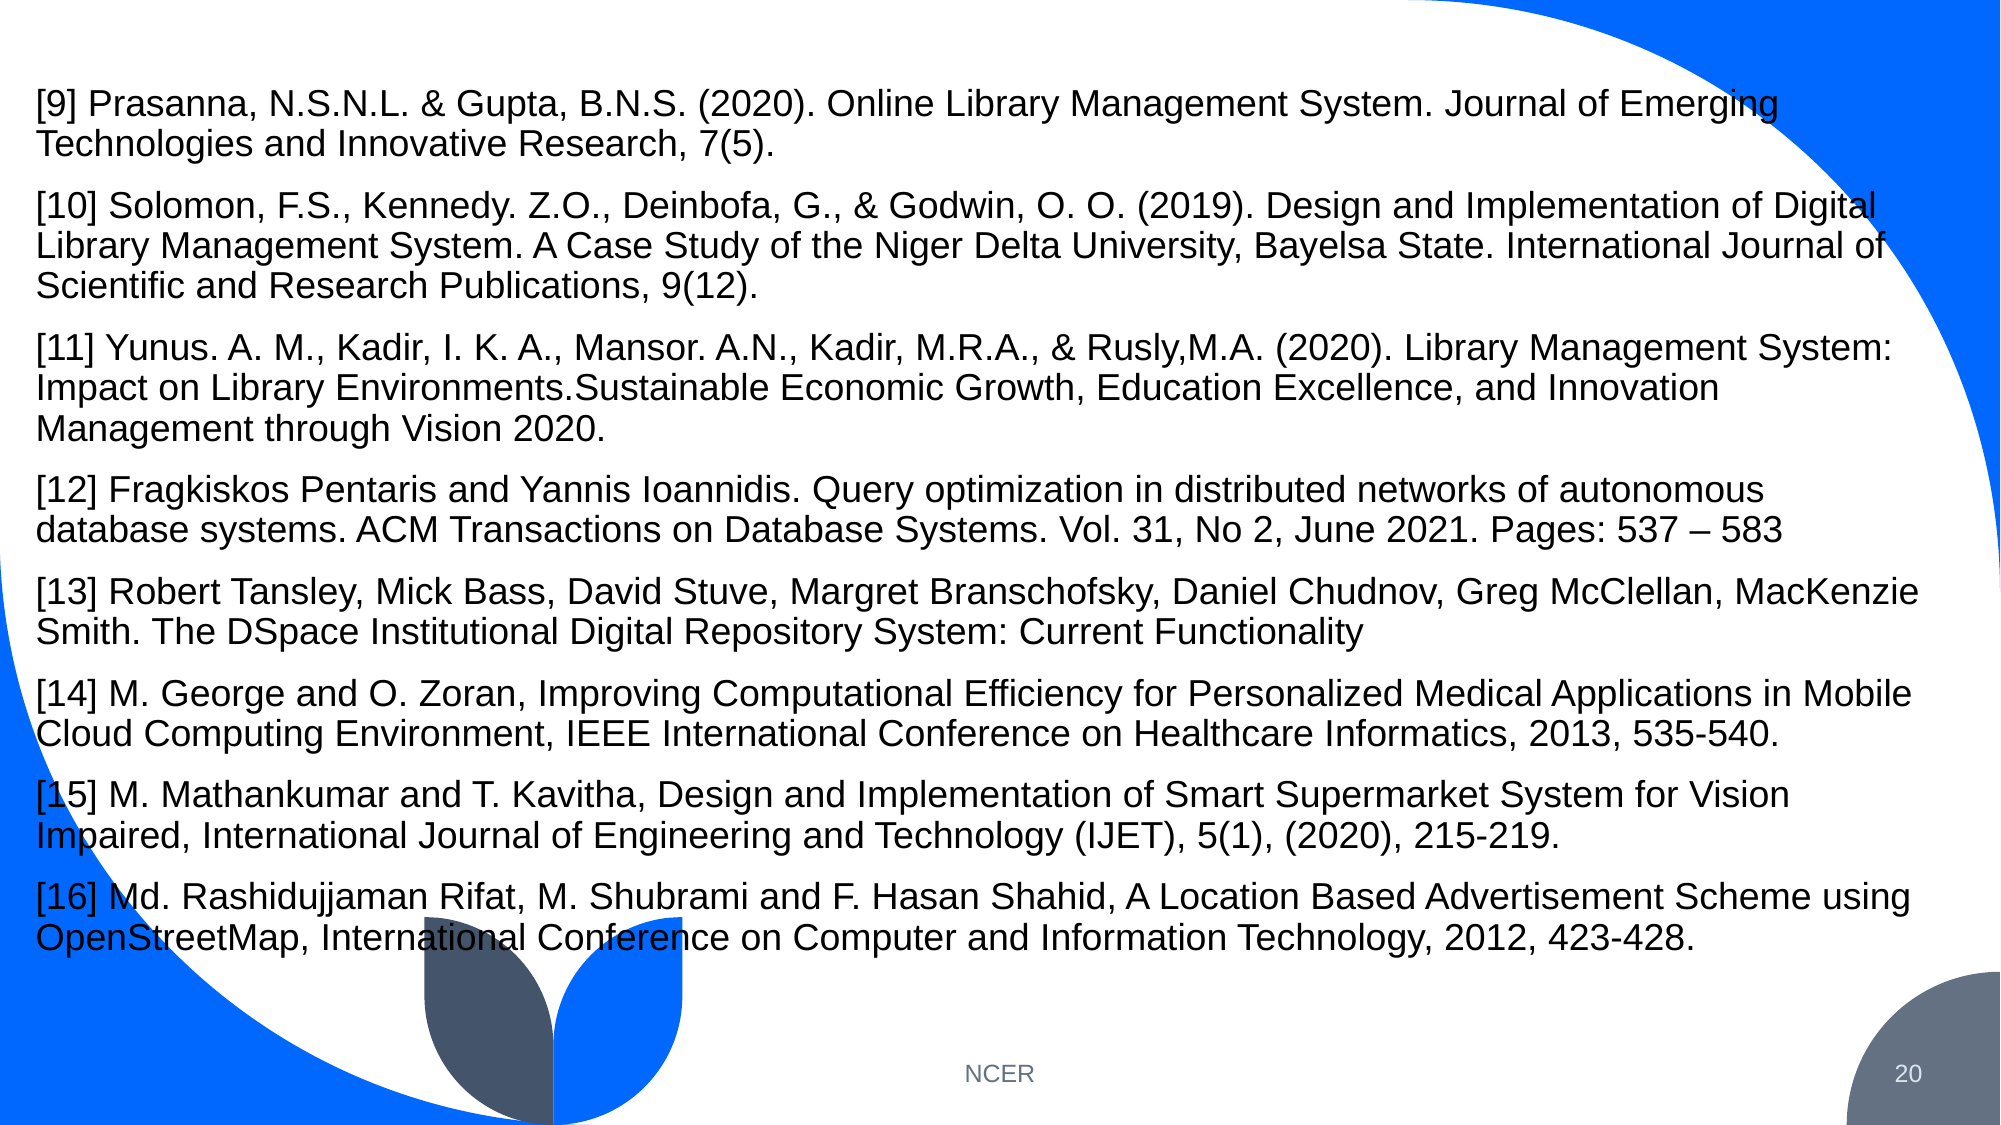

[9] Prasanna, N.S.N.L. & Gupta, B.N.S. (2020). Online Library Management System. Journal of Emerging Technologies and Innovative Research, 7(5).
[10] Solomon, F.S., Kennedy. Z.O., Deinbofa, G., & Godwin, O. O. (2019). Design and Implementation of Digital Library Management System. A Case Study of the Niger Delta University, Bayelsa State. International Journal of Scientific and Research Publications, 9(12).
[11] Yunus. A. M., Kadir, I. K. A., Mansor. A.N., Kadir, M.R.A., & Rusly,M.A. (2020). Library Management System: Impact on Library Environments.Sustainable Economic Growth, Education Excellence, and Innovation Management through Vision 2020.
[12] Fragkiskos Pentaris and Yannis Ioannidis. Query optimization in distributed networks of autonomous database systems. ACM Transactions on Database Systems. Vol. 31, No 2, June 2021. Pages: 537 – 583
[13] Robert Tansley, Mick Bass, David Stuve, Margret Branschofsky, Daniel Chudnov, Greg McClellan, MacKenzie Smith. The DSpace Institutional Digital Repository System: Current Functionality
[14] M. George and O. Zoran, Improving Computational Efficiency for Personalized Medical Applications in Mobile Cloud Computing Environment, IEEE International Conference on Healthcare Informatics, 2013, 535-540.
[15] M. Mathankumar and T. Kavitha, Design and Implementation of Smart Supermarket System for Vision Impaired, International Journal of Engineering and Technology (IJET), 5(1), (2020), 215-219.
[16] Md. Rashidujjaman Rifat, M. Shubrami and F. Hasan Shahid, A Location Based Advertisement Scheme using OpenStreetMap, International Conference on Computer and Information Technology, 2012, 423-428.
NCER
20